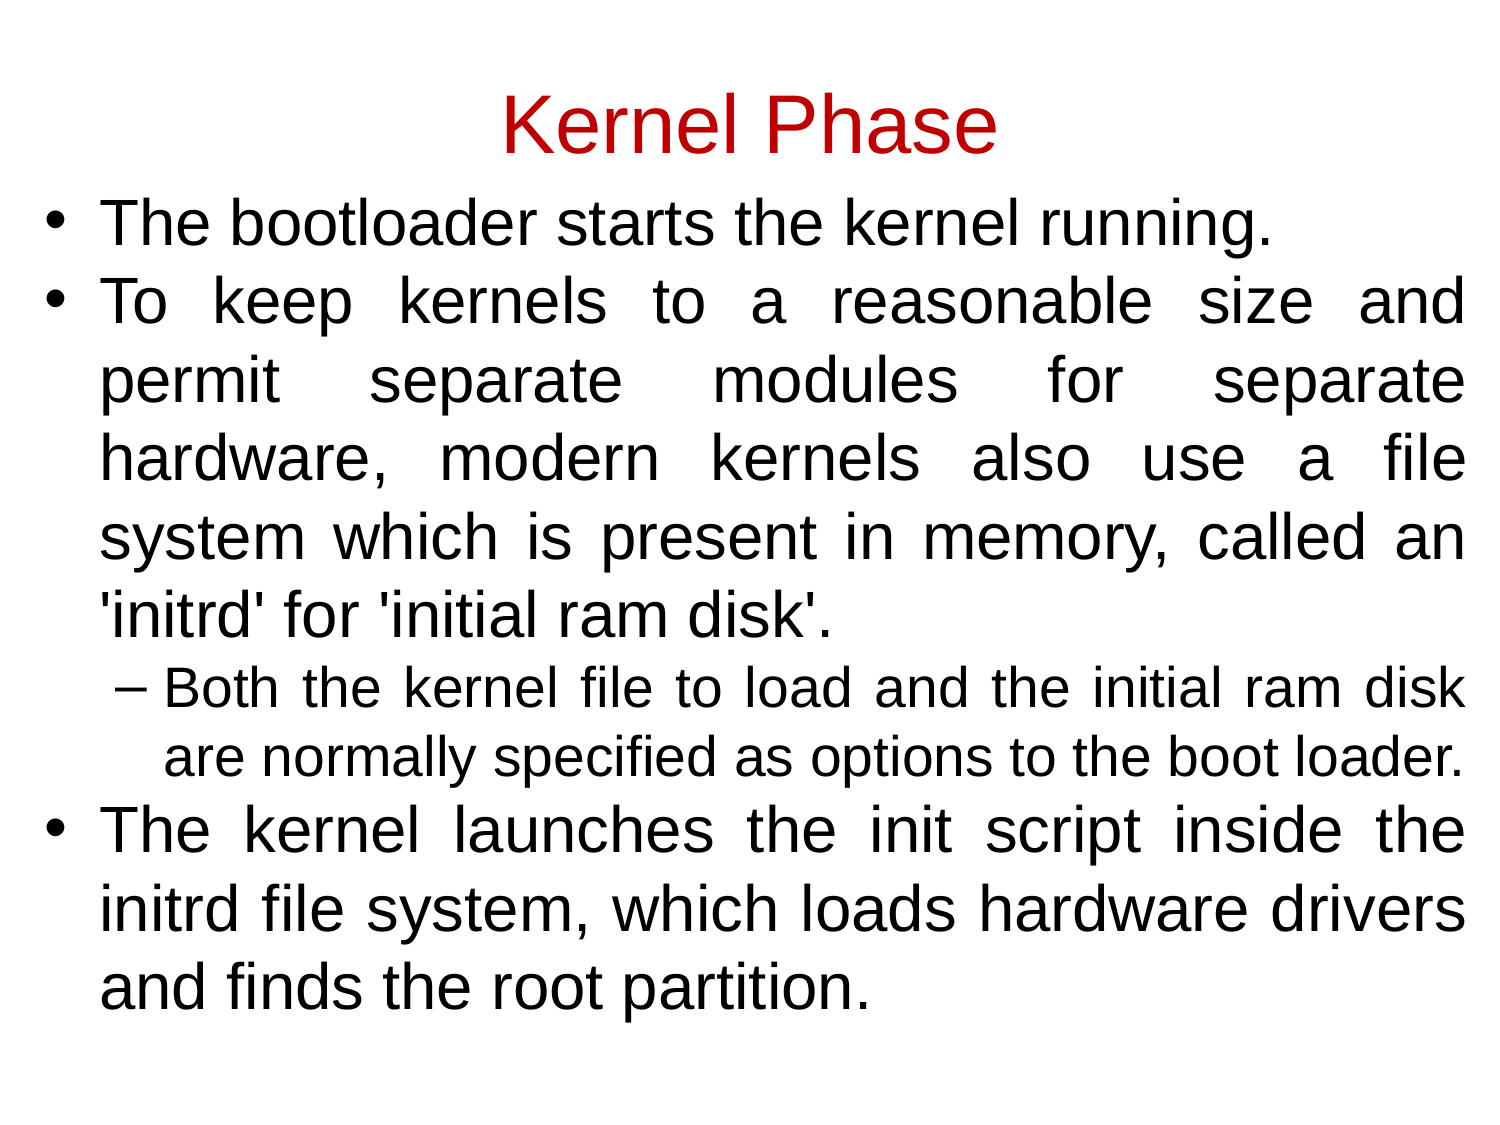

Kernel Phase
The bootloader starts the kernel running.
To keep kernels to a reasonable size and permit separate modules for separate hardware, modern kernels also use a file system which is present in memory, called an 'initrd' for 'initial ram disk'.
Both the kernel file to load and the initial ram disk are normally specified as options to the boot loader.
The kernel launches the init script inside the initrd file system, which loads hardware drivers and finds the root partition.